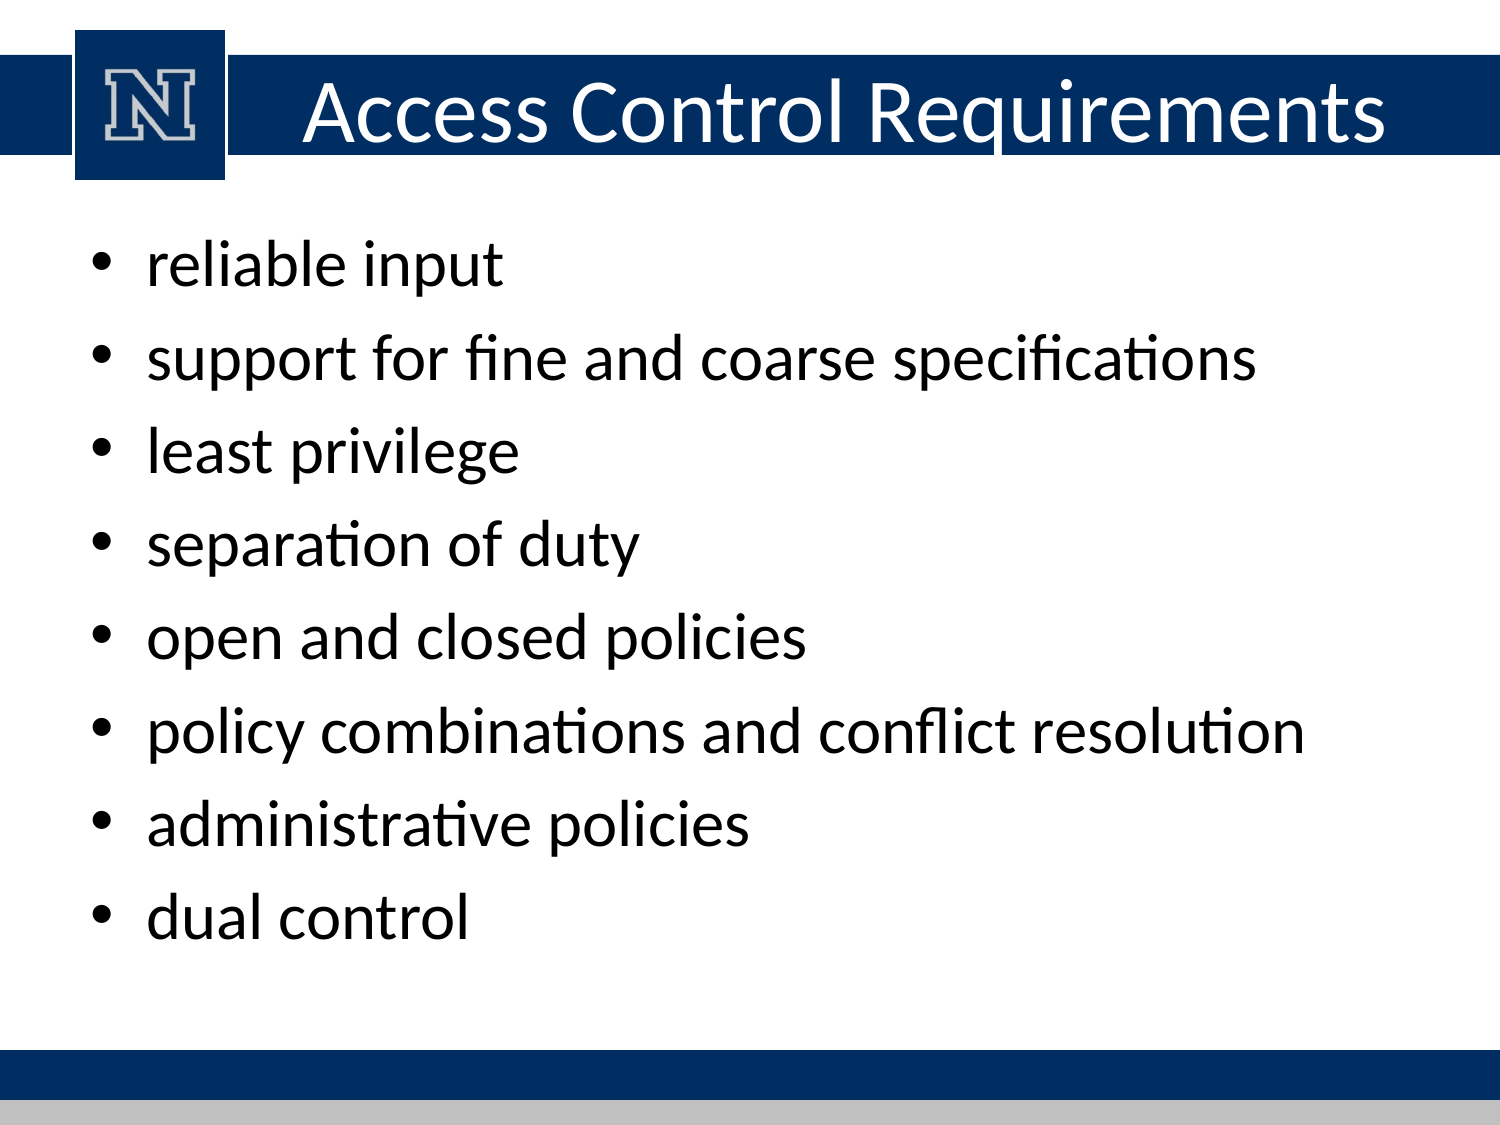

# Access Control Requirements
reliable input
support for fine and coarse specifications
least privilege
separation of duty
open and closed policies
policy combinations and conflict resolution
administrative policies
dual control